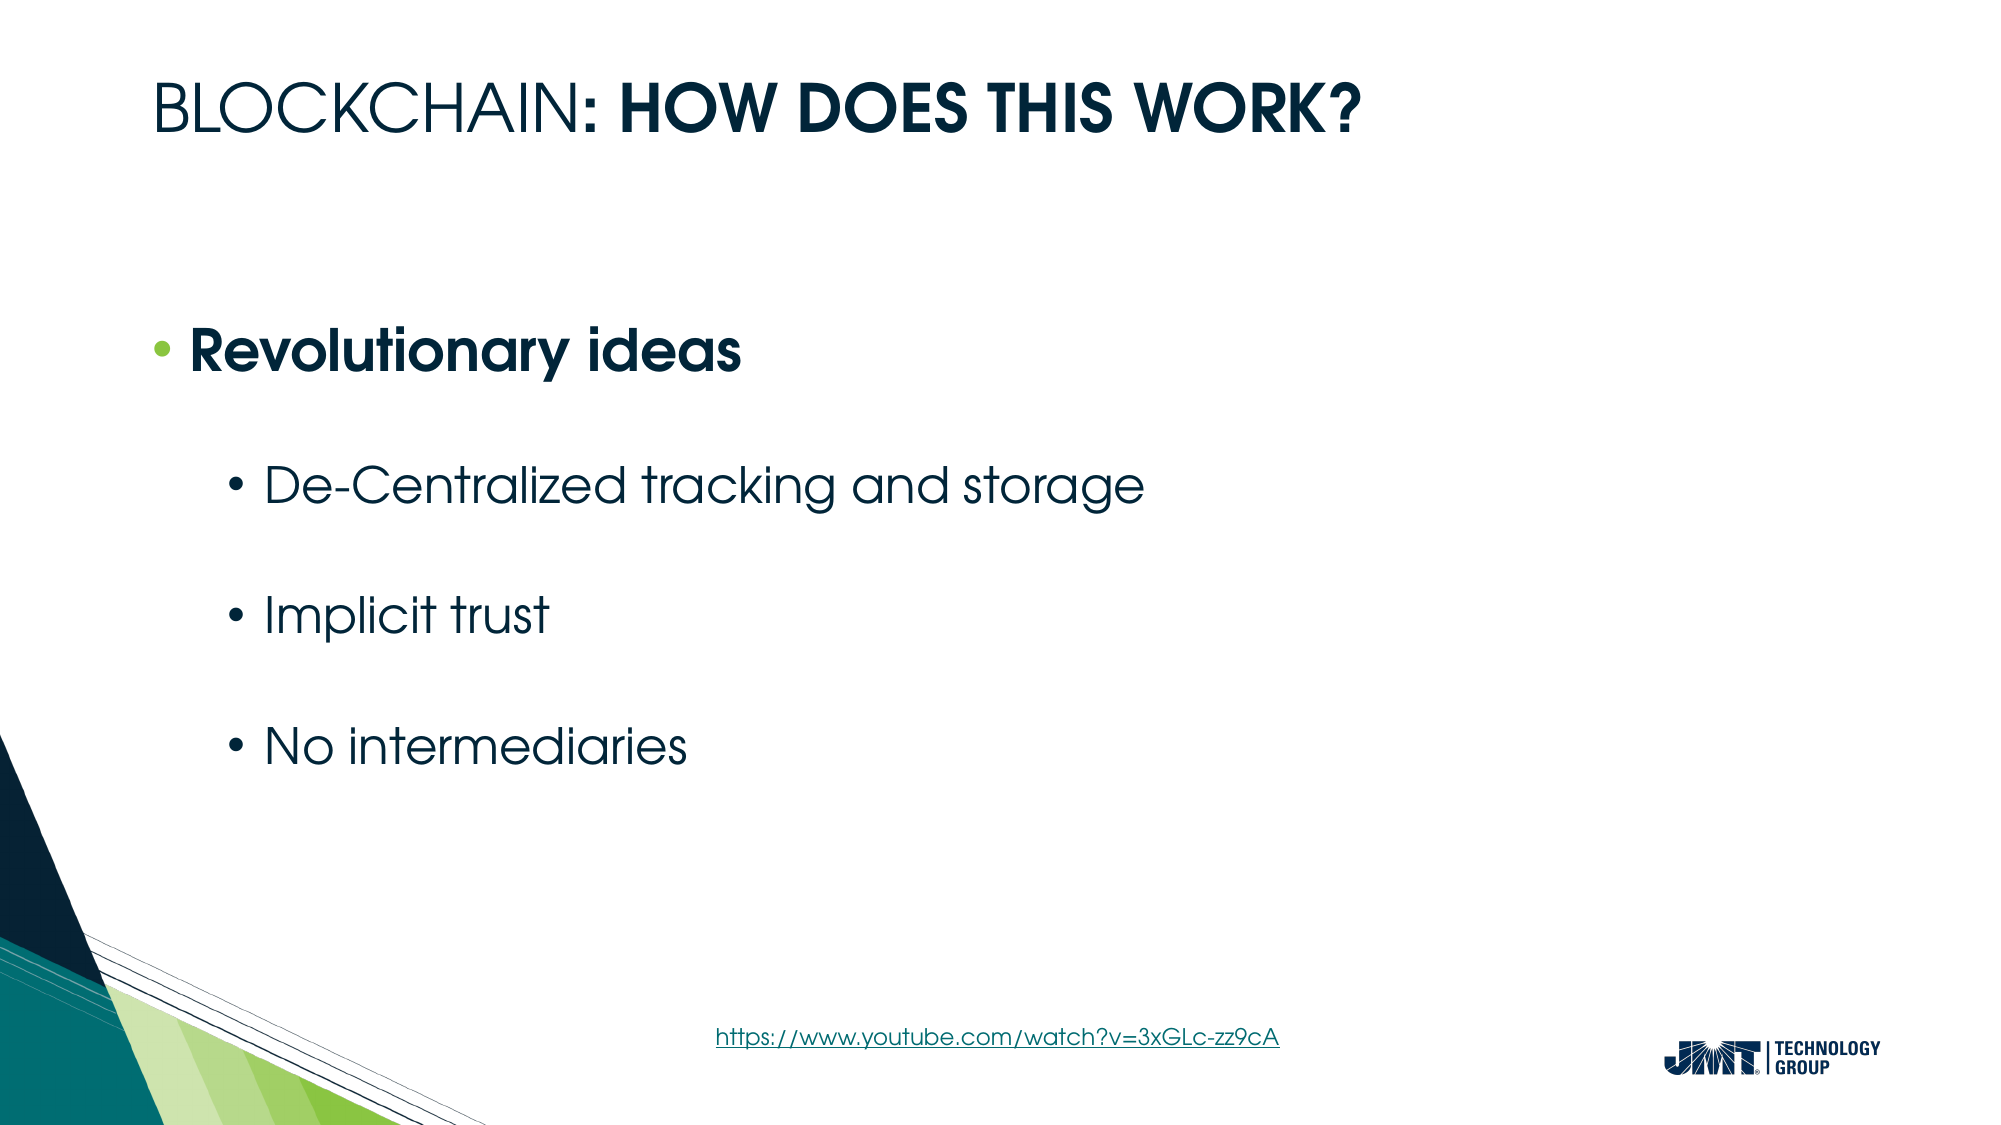

# Blockchain: How does this work?
Revolutionary ideas
De-Centralized tracking and storage
Implicit trust
No intermediaries

https://www.youtube.com/watch?v=3xGLc-zz9cA